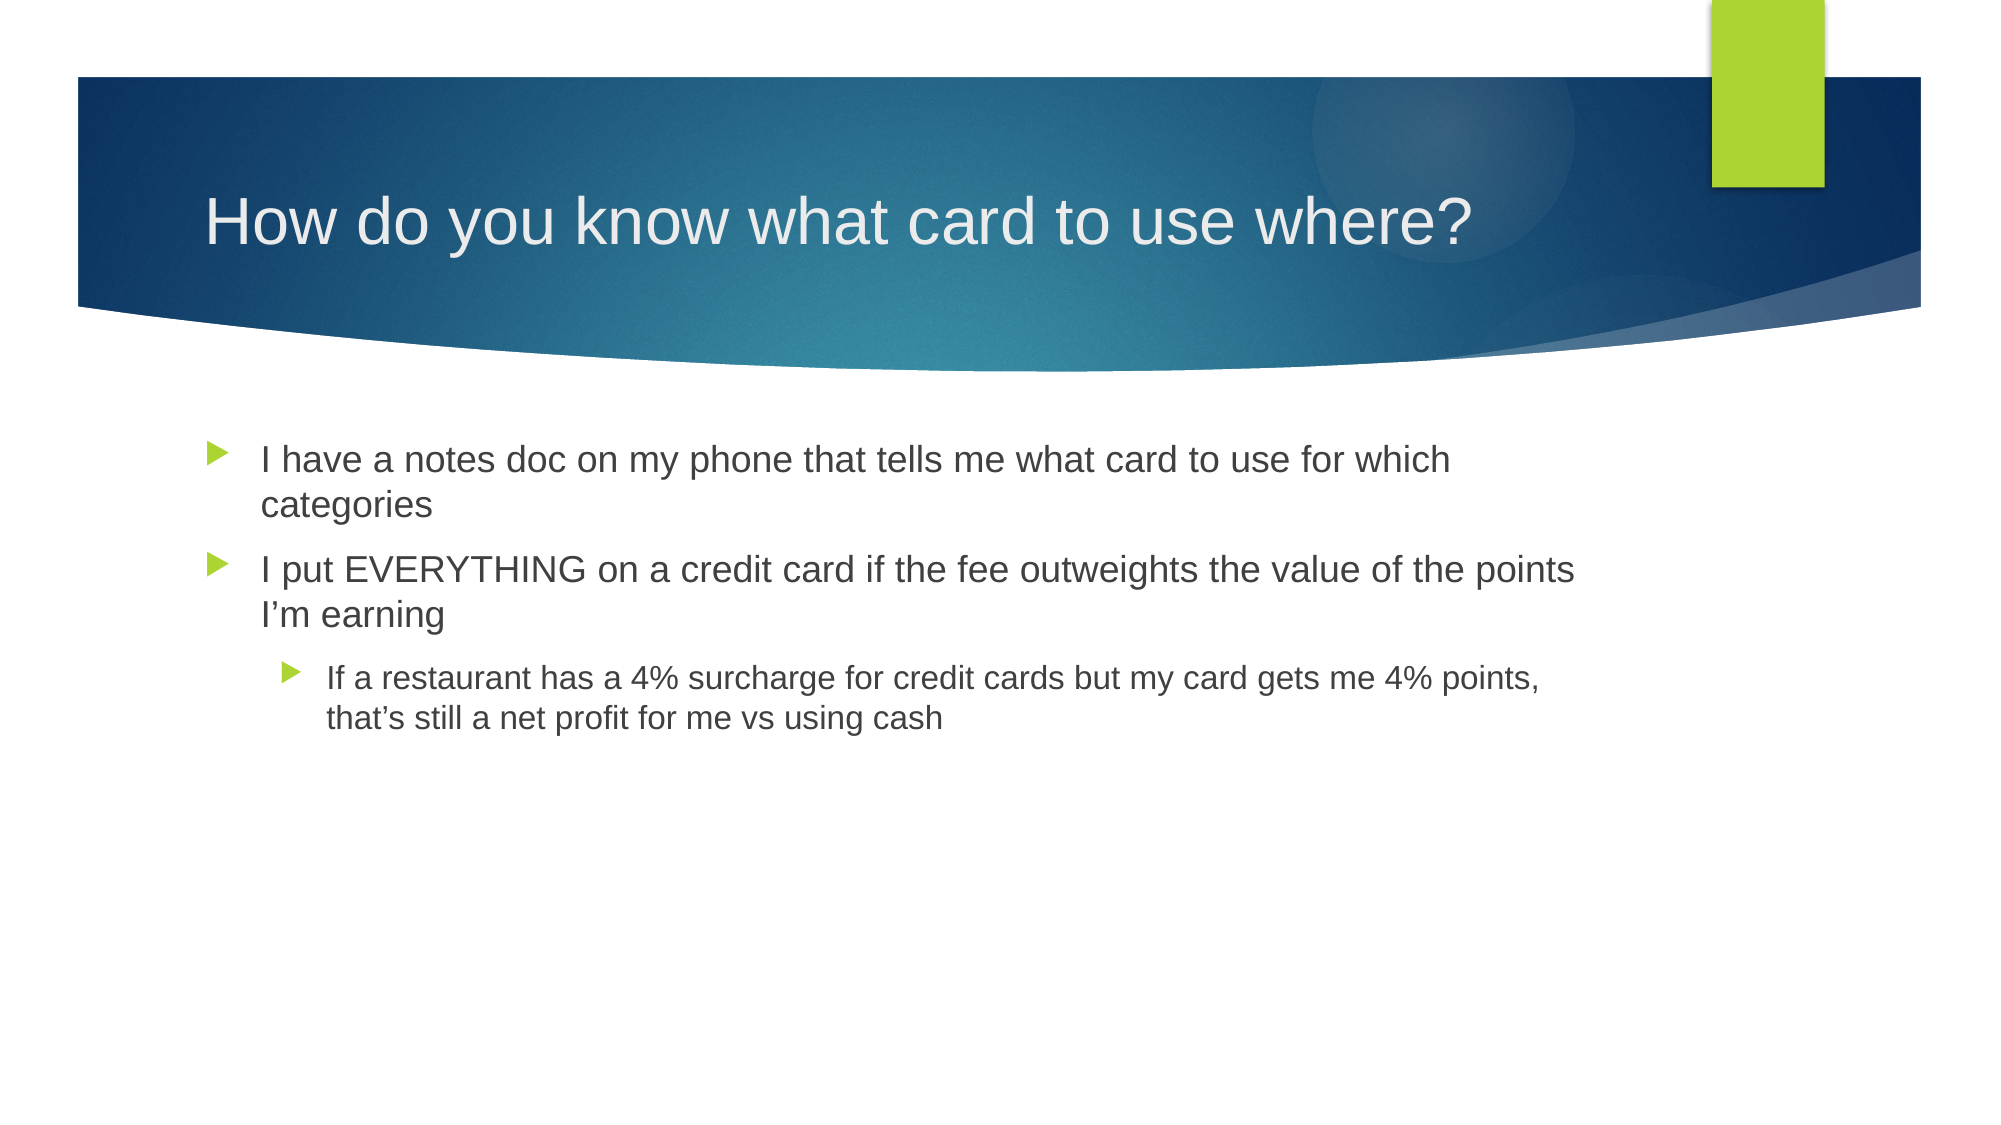

# How do you know what card to use where?
I have a notes doc on my phone that tells me what card to use for which categories
I put EVERYTHING on a credit card if the fee outweights the value of the points I’m earning
If a restaurant has a 4% surcharge for credit cards but my card gets me 4% points, that’s still a net profit for me vs using cash